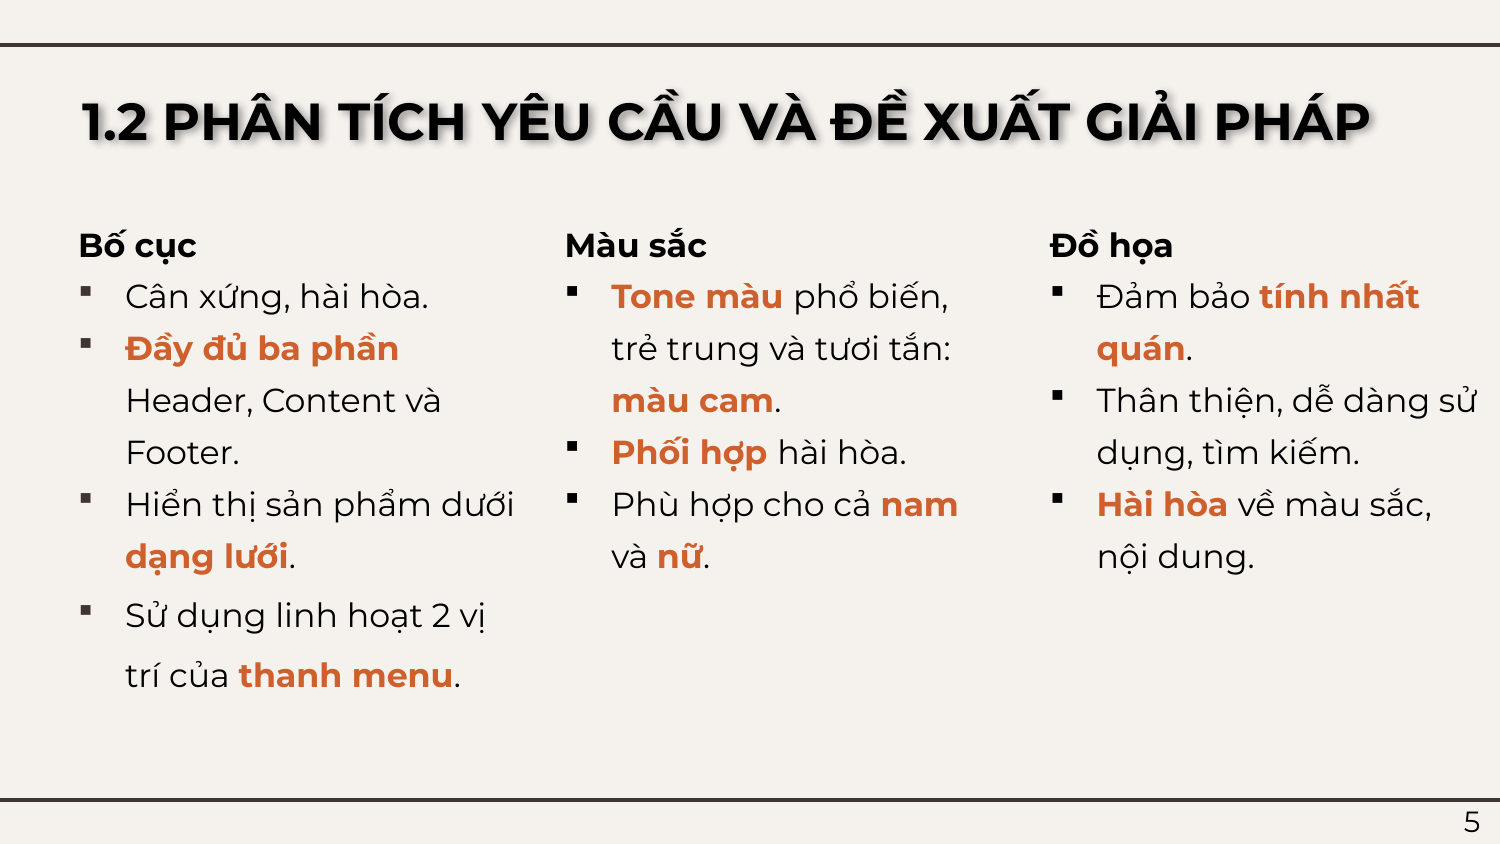

# 1.2 PHÂN TÍCH YÊU CẦU VÀ ĐỀ XUẤT GIẢI PHÁP
Bố cục
Cân xứng, hài hòa.
Đầy đủ ba phần Header, Content và Footer.
Hiển thị sản phẩm dưới dạng lưới.
Sử dụng linh hoạt 2 vị trí của thanh menu.

Màu sắc
Tone màu phổ biến, trẻ trung và tươi tắn: màu cam.
Phối hợp hài hòa.
Phù hợp cho cả nam và nữ.
Đồ họa
Đảm bảo tính nhất quán.
Thân thiện, dễ dàng sử dụng, tìm kiếm.
Hài hòa về màu sắc, nội dung.
5